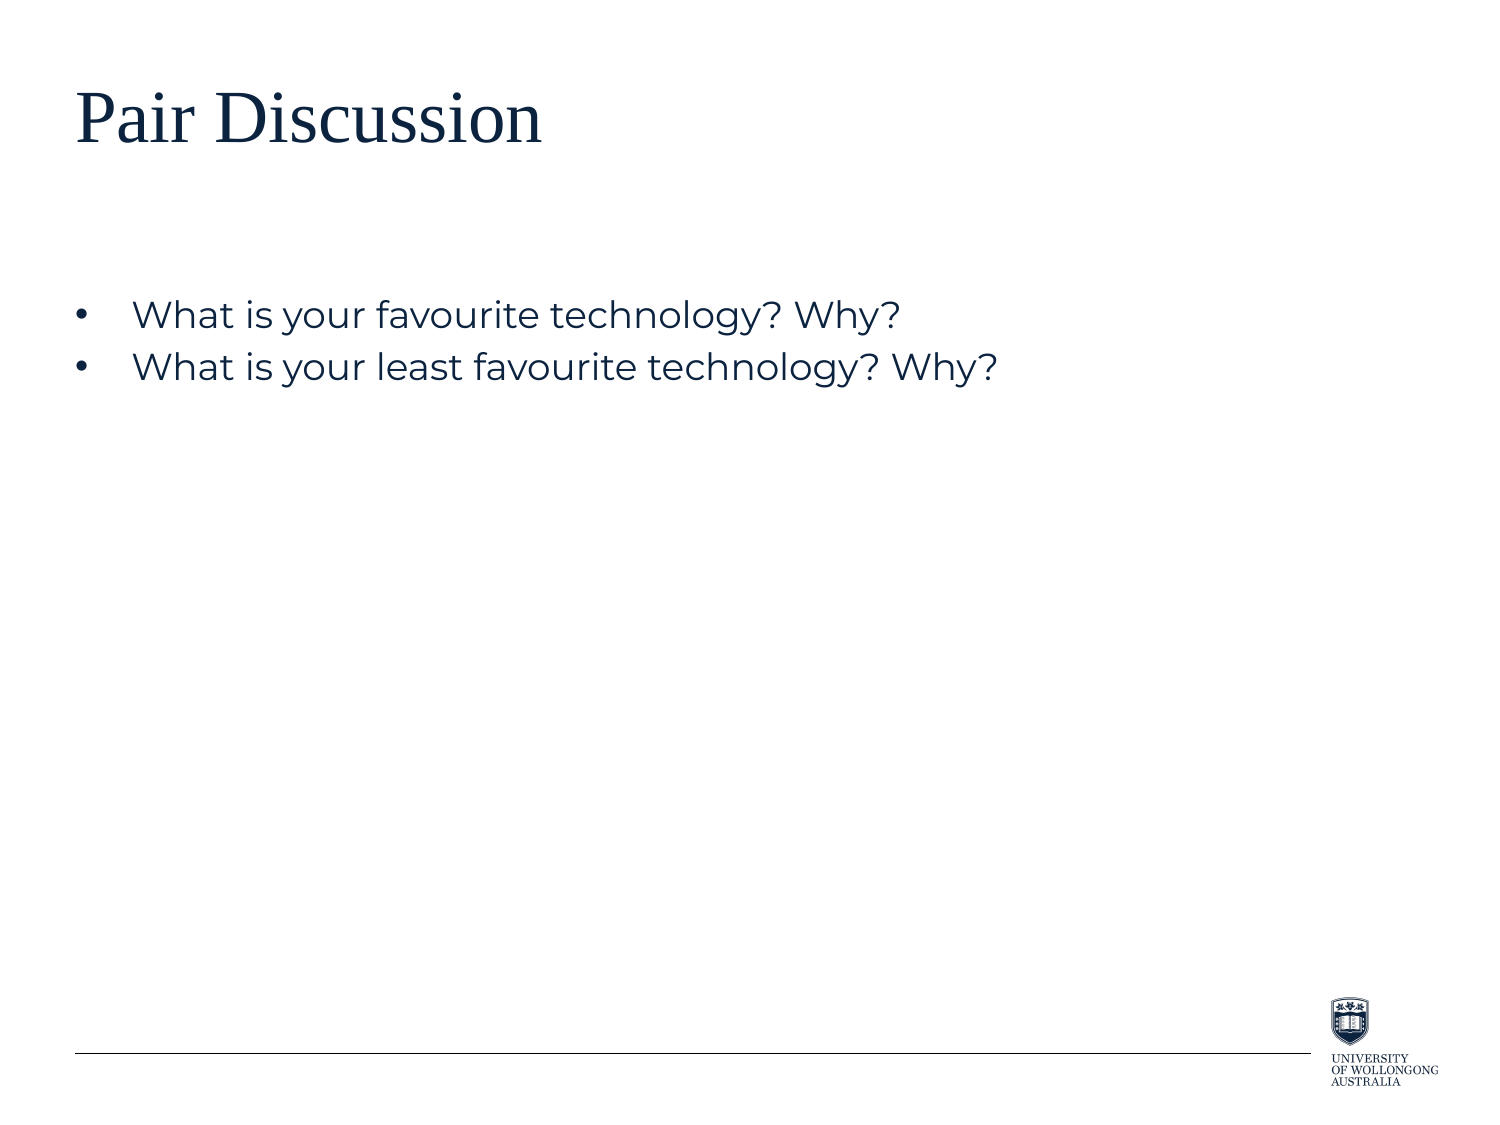

# Pair Discussion
What is your favourite technology? Why?
What is your least favourite technology? Why?